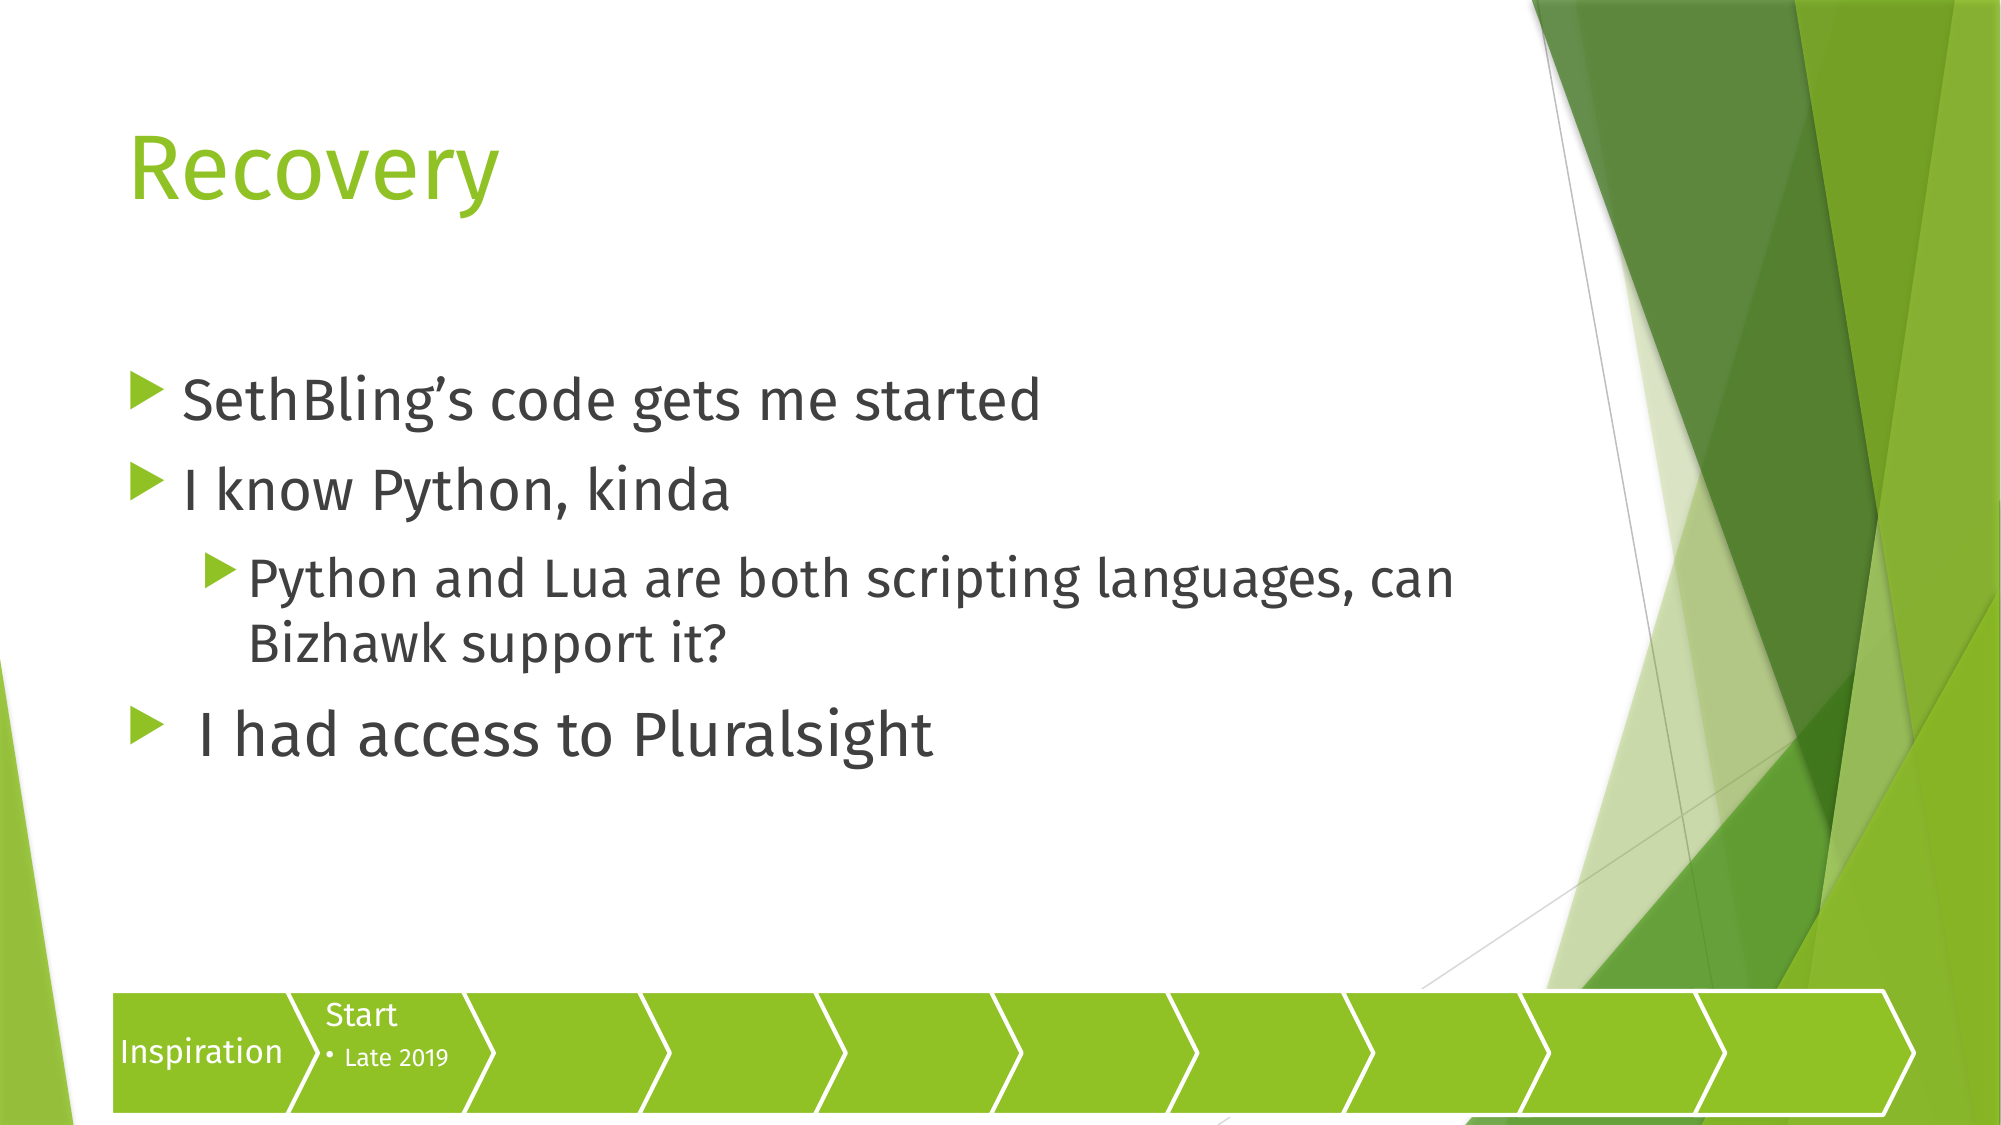

# Recovery
SethBling’s code gets me started
I know Python, kinda
Python and Lua are both scripting languages, can Bizhawk support it?
 I had access to Pluralsight
Inspiration
Start
Late 2019